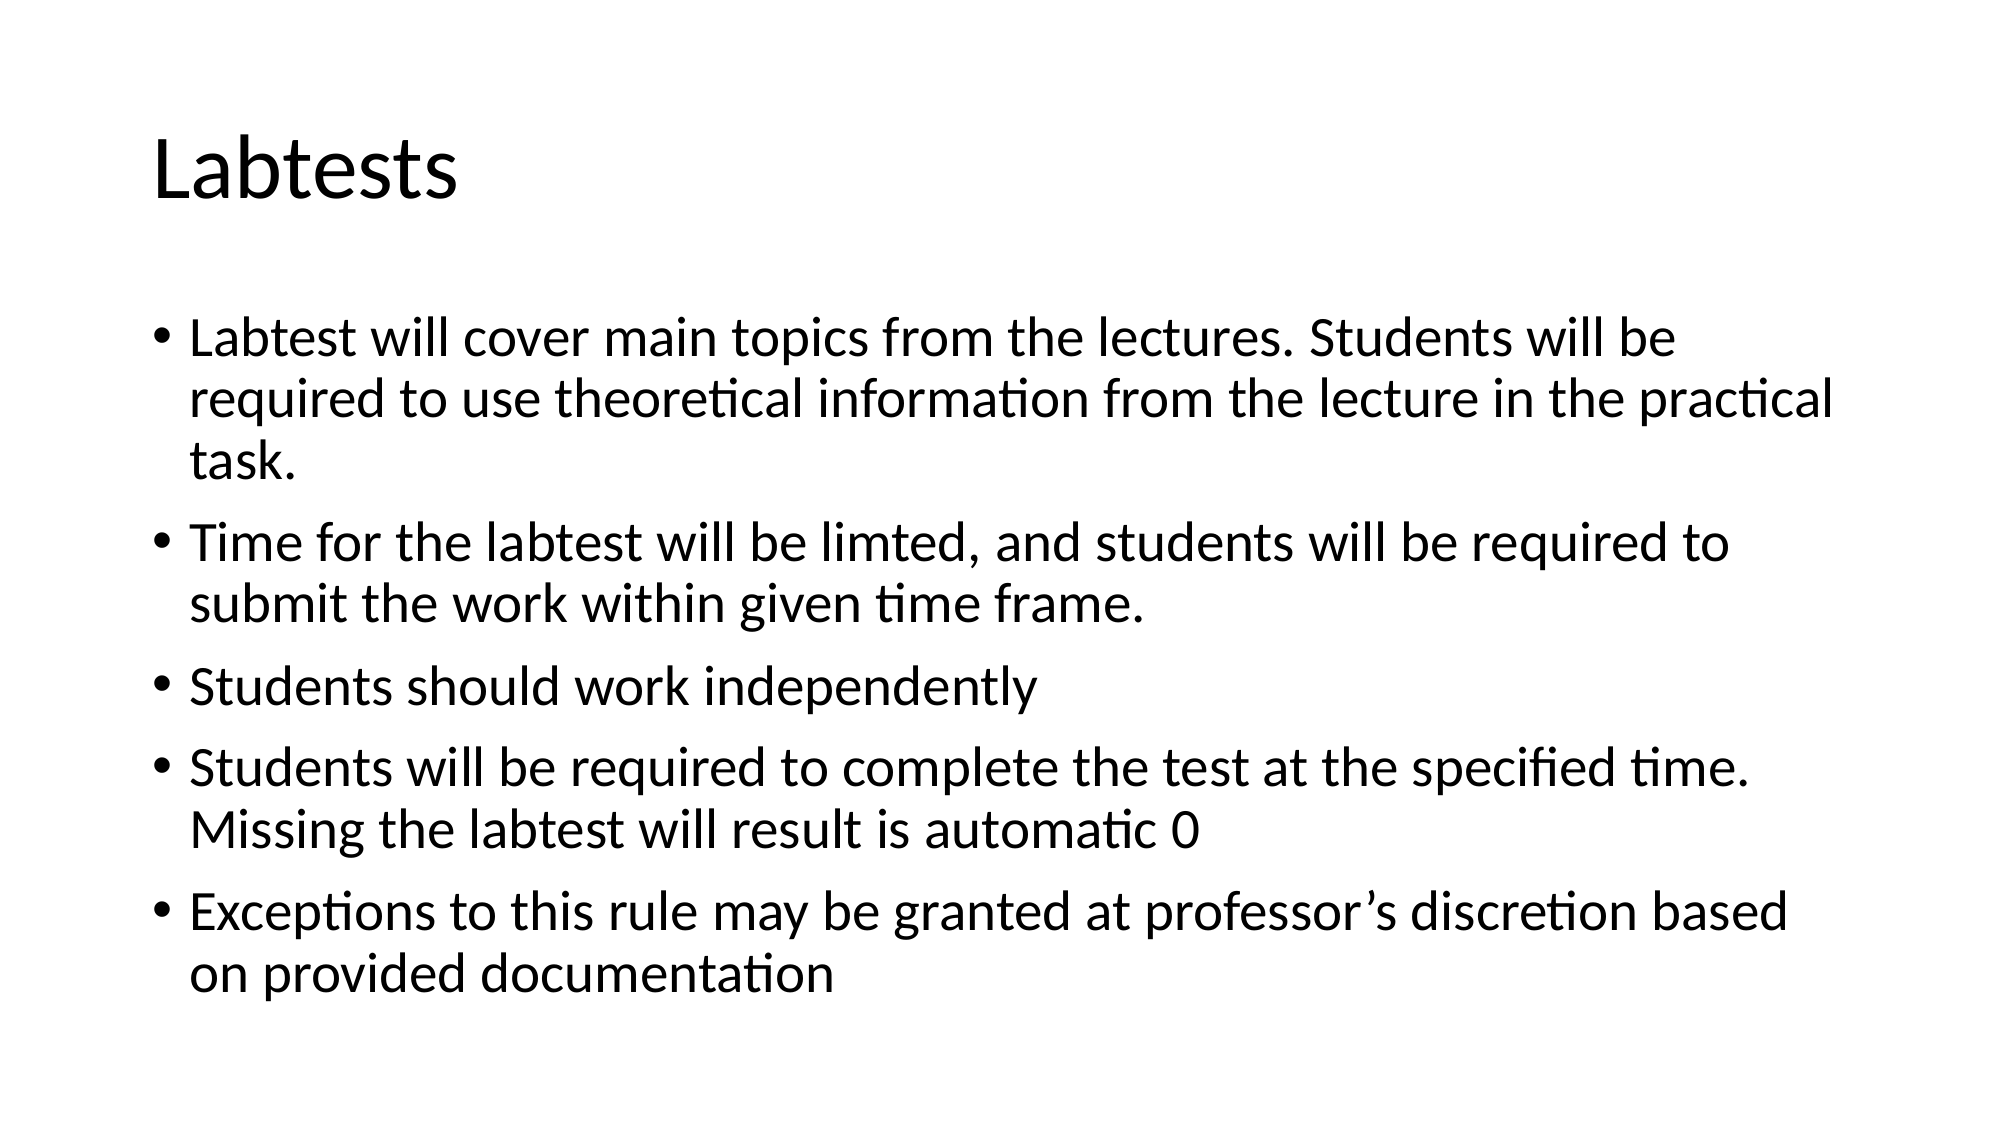

# Labtests
Labtest will cover main topics from the lectures. Students will be required to use theoretical information from the lecture in the practical task.
Time for the labtest will be limted, and students will be required to submit the work within given time frame.
Students should work independently
Students will be required to complete the test at the specified time. Missing the labtest will result is automatic 0
Exceptions to this rule may be granted at professor’s discretion based on provided documentation